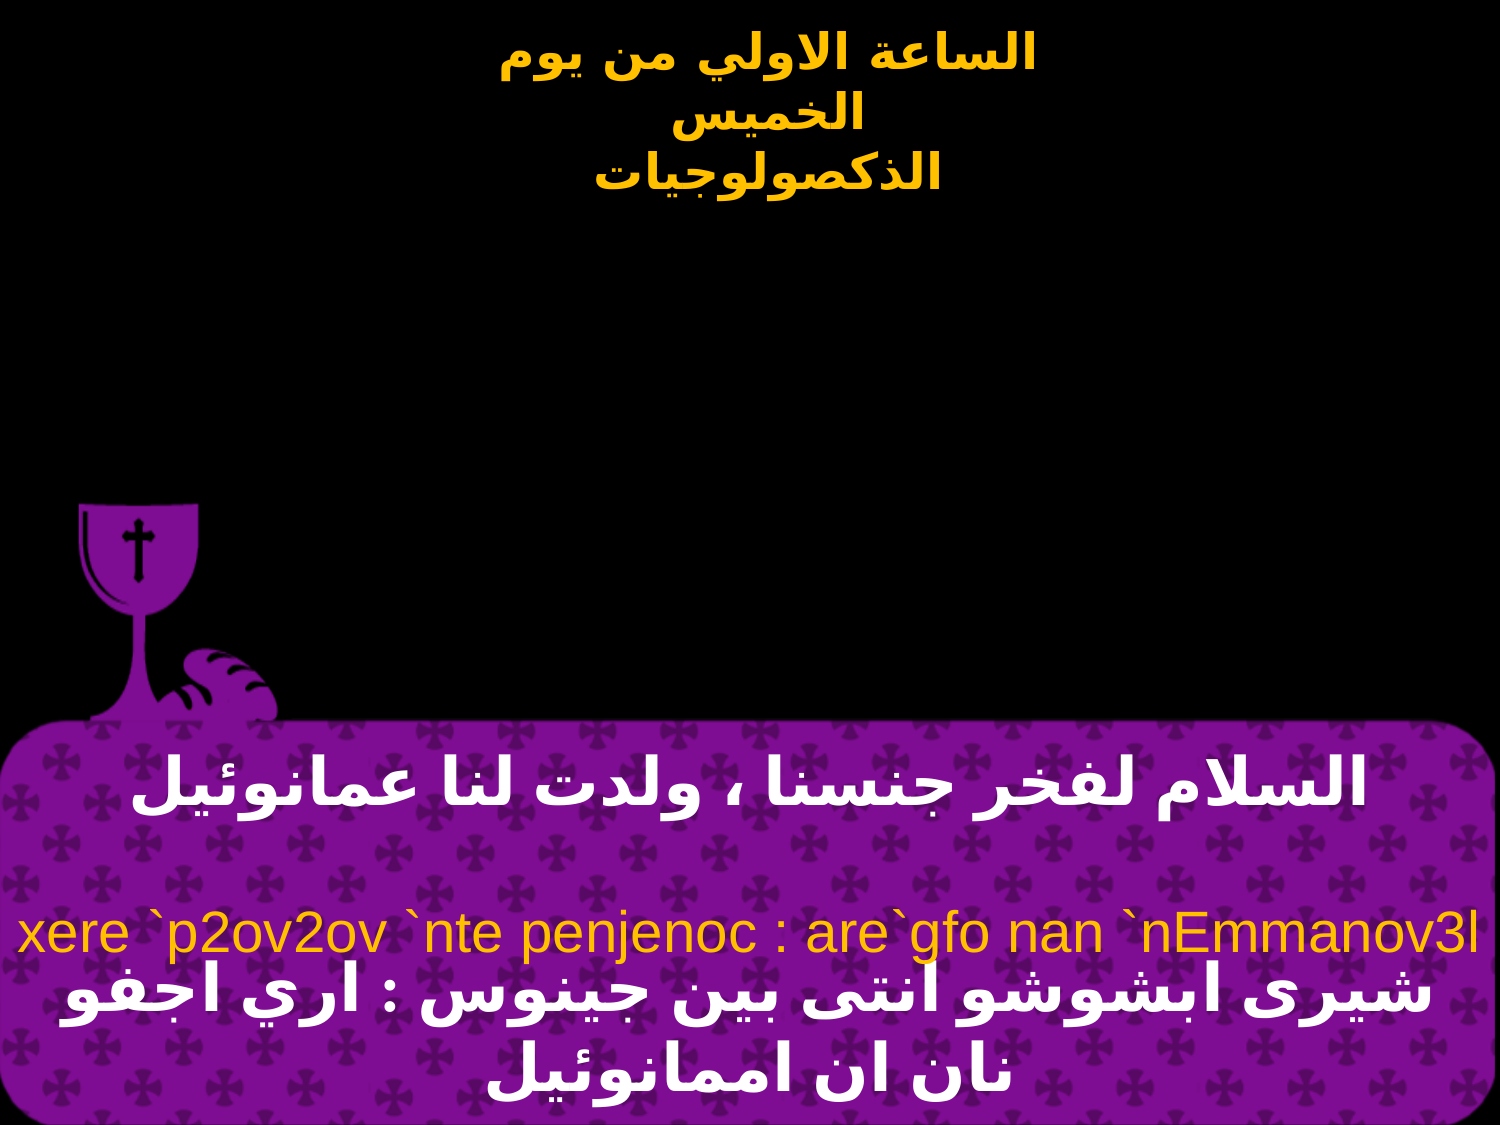

# السلام لفخر جنسنا ، ولدت لنا عمانوئيل
xere `p2ov2ov `nte penjenoc : are`gfo nan `nEmmanov3l
شيرى ابشوشو انتى بين جينوس : اري اجفو نان ان اممانوئيل